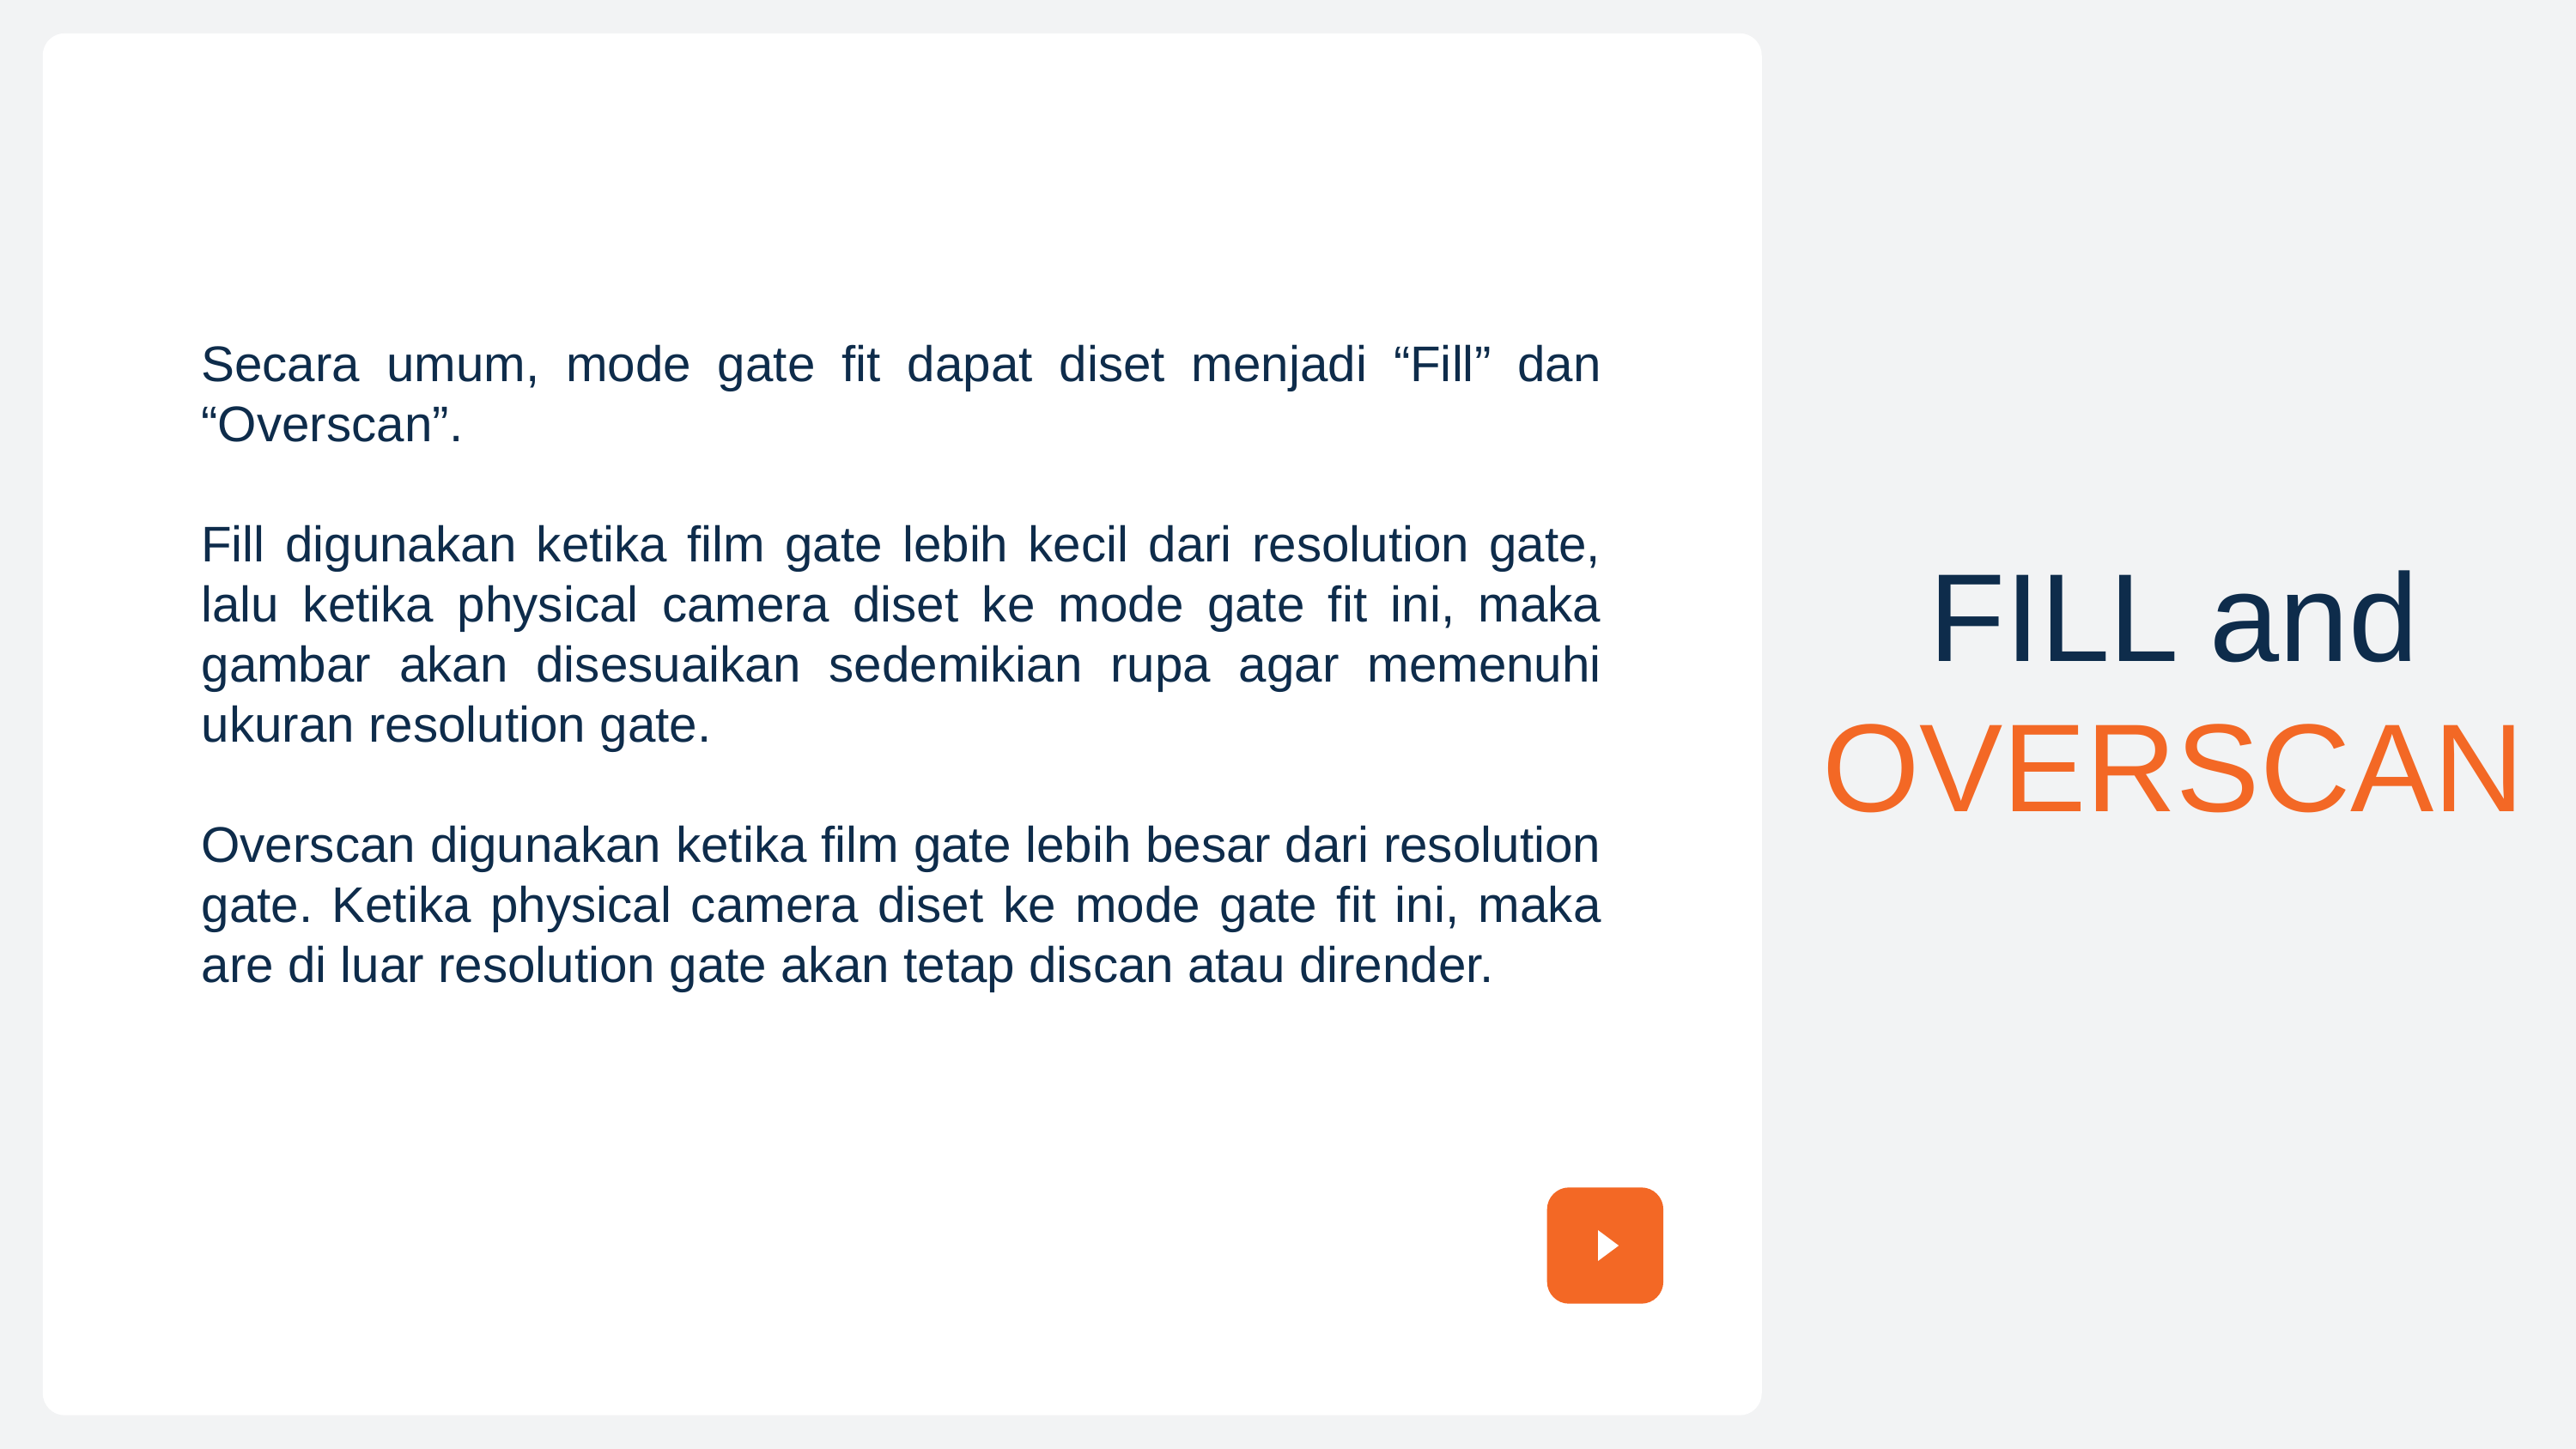

Secara umum, mode gate fit dapat diset menjadi “Fill” dan “Overscan”.

Fill digunakan ketika film gate lebih kecil dari resolution gate, lalu ketika physical camera diset ke mode gate fit ini, maka gambar akan disesuaikan sedemikian rupa agar memenuhi ukuran resolution gate.

Overscan digunakan ketika film gate lebih besar dari resolution gate. Ketika physical camera diset ke mode gate fit ini, maka are di luar resolution gate akan tetap discan atau dirender.
FILL and OVERSCAN